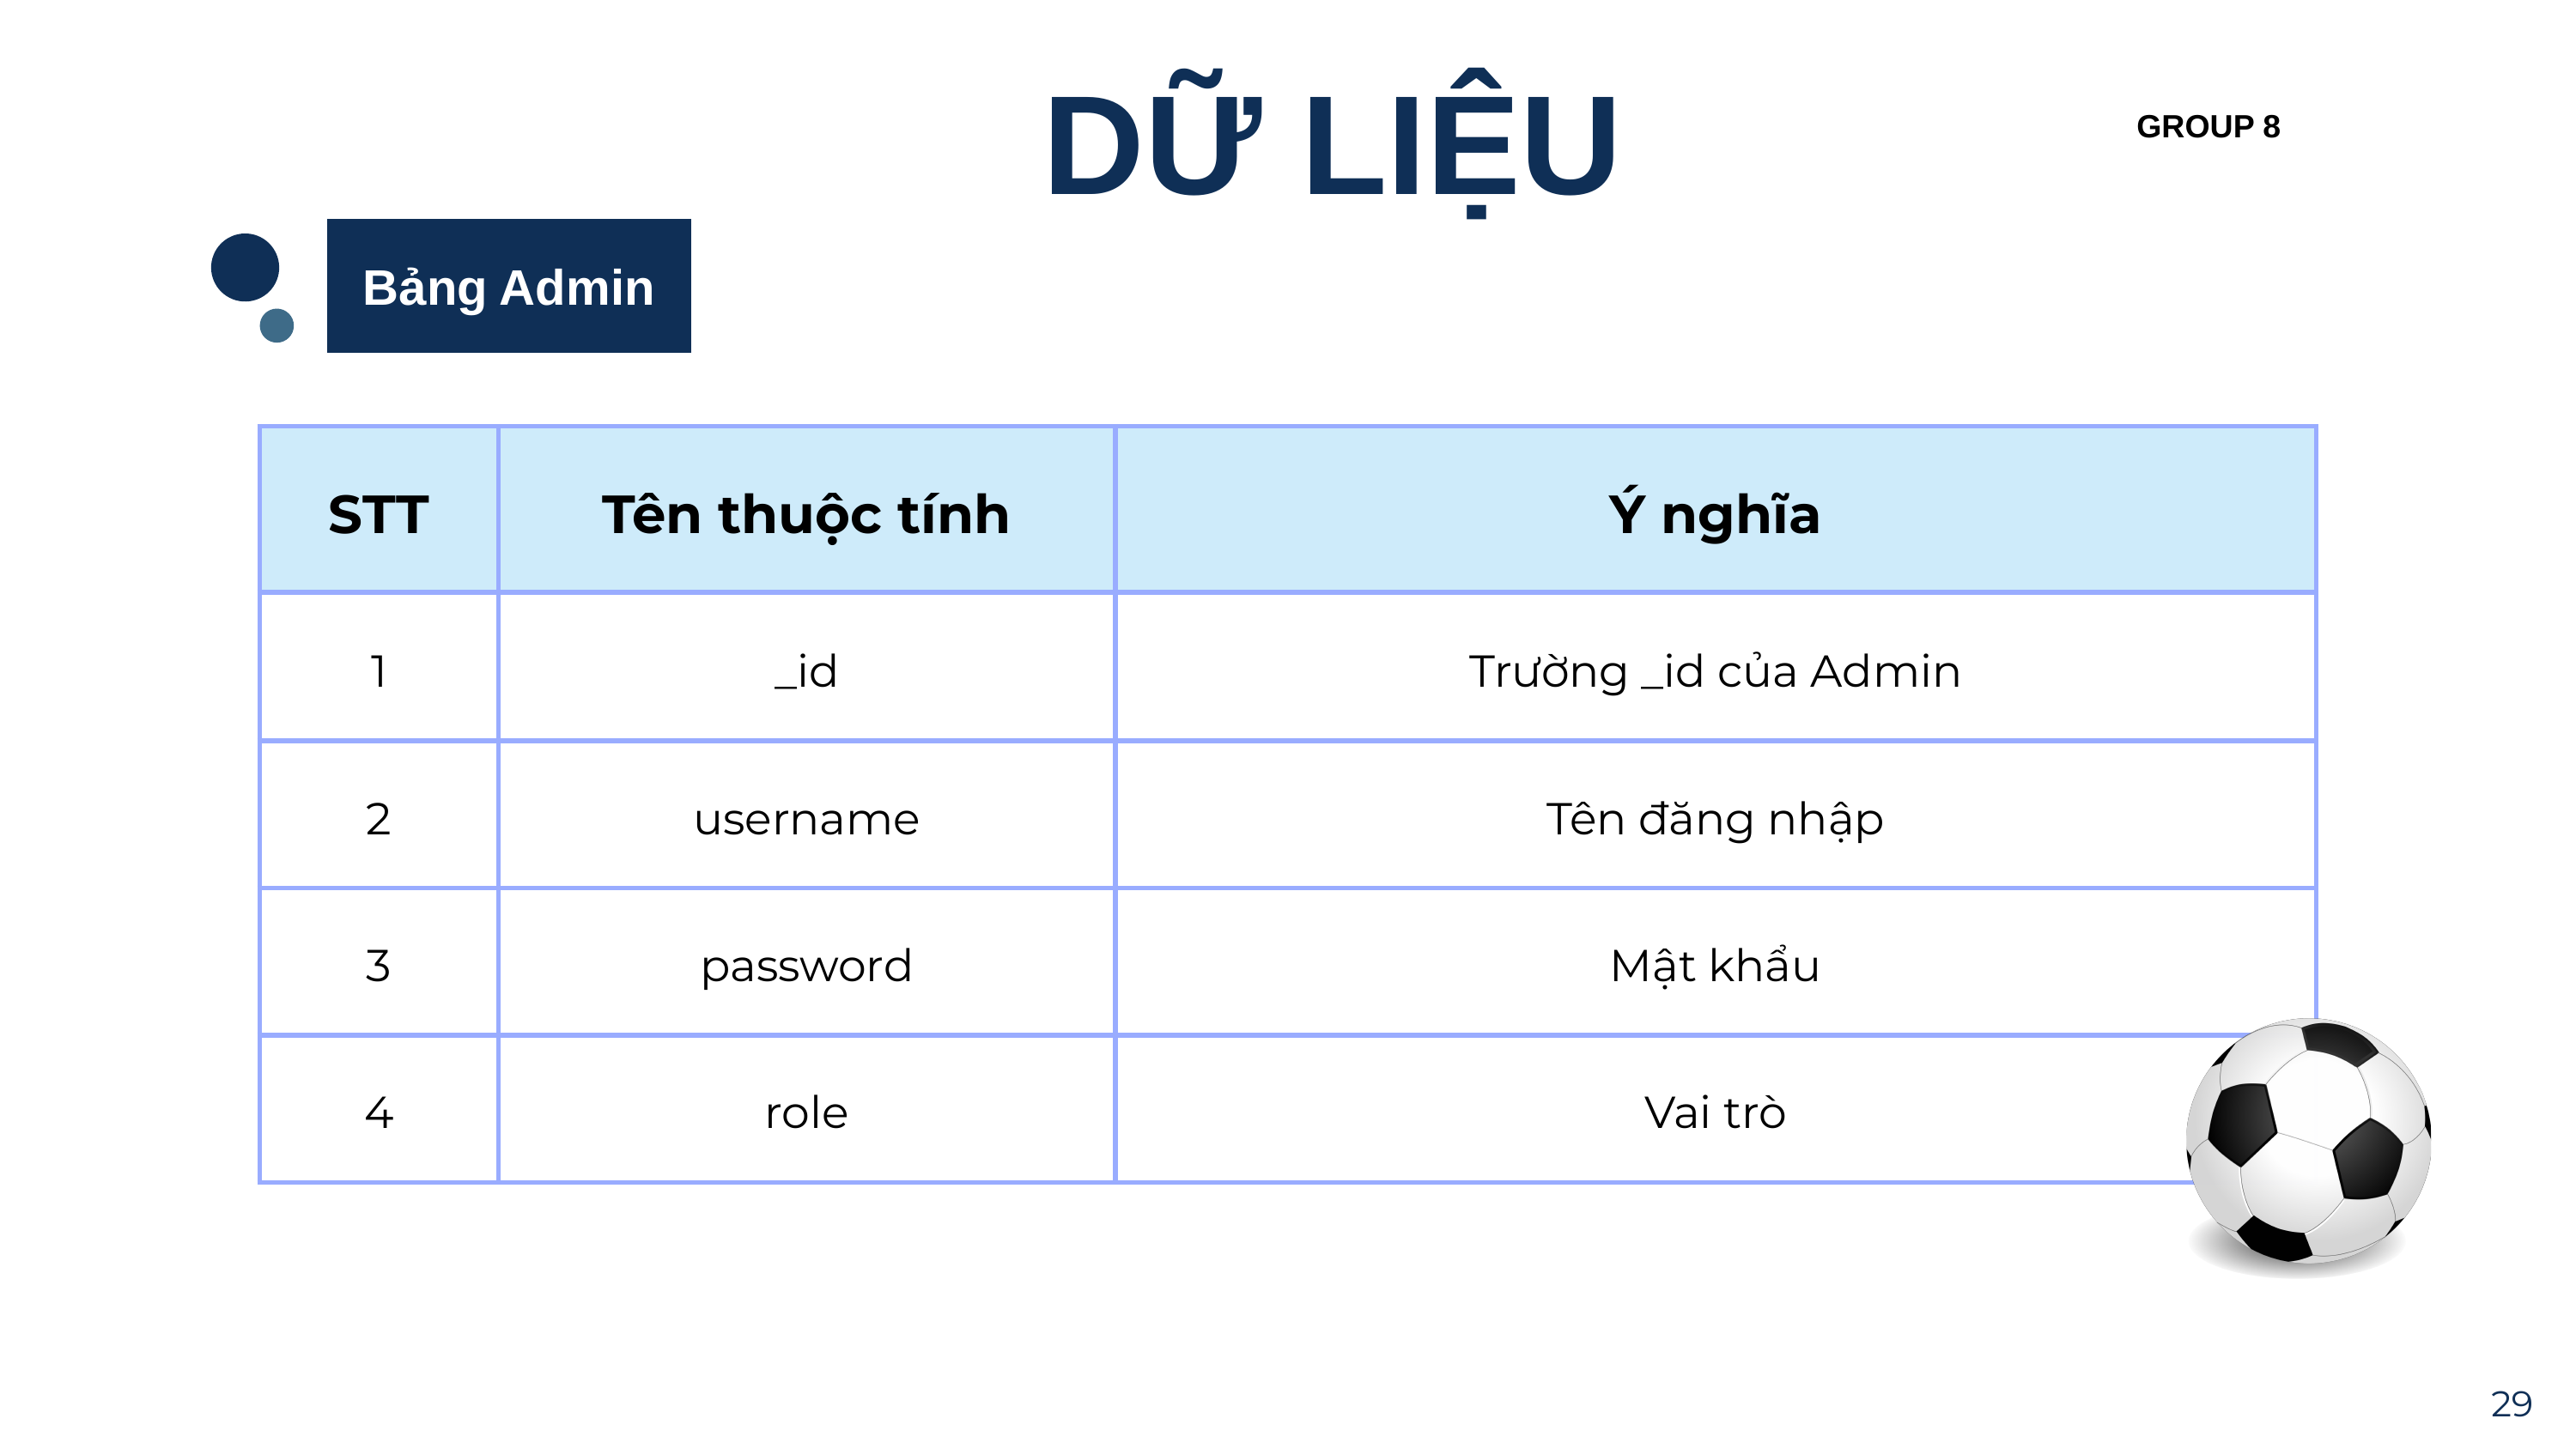

DỮ LIỆU
GROUP 8

Bảng Admin

| STT | Tên thuộc tính | Ý nghĩa |
| --- | --- | --- |
| 1 | \_id | Trường \_id của Admin |
| 2 | username | Tên đăng nhập |
| 3 | password | Mật khẩu |
| 4 | role | Vai trò |

29